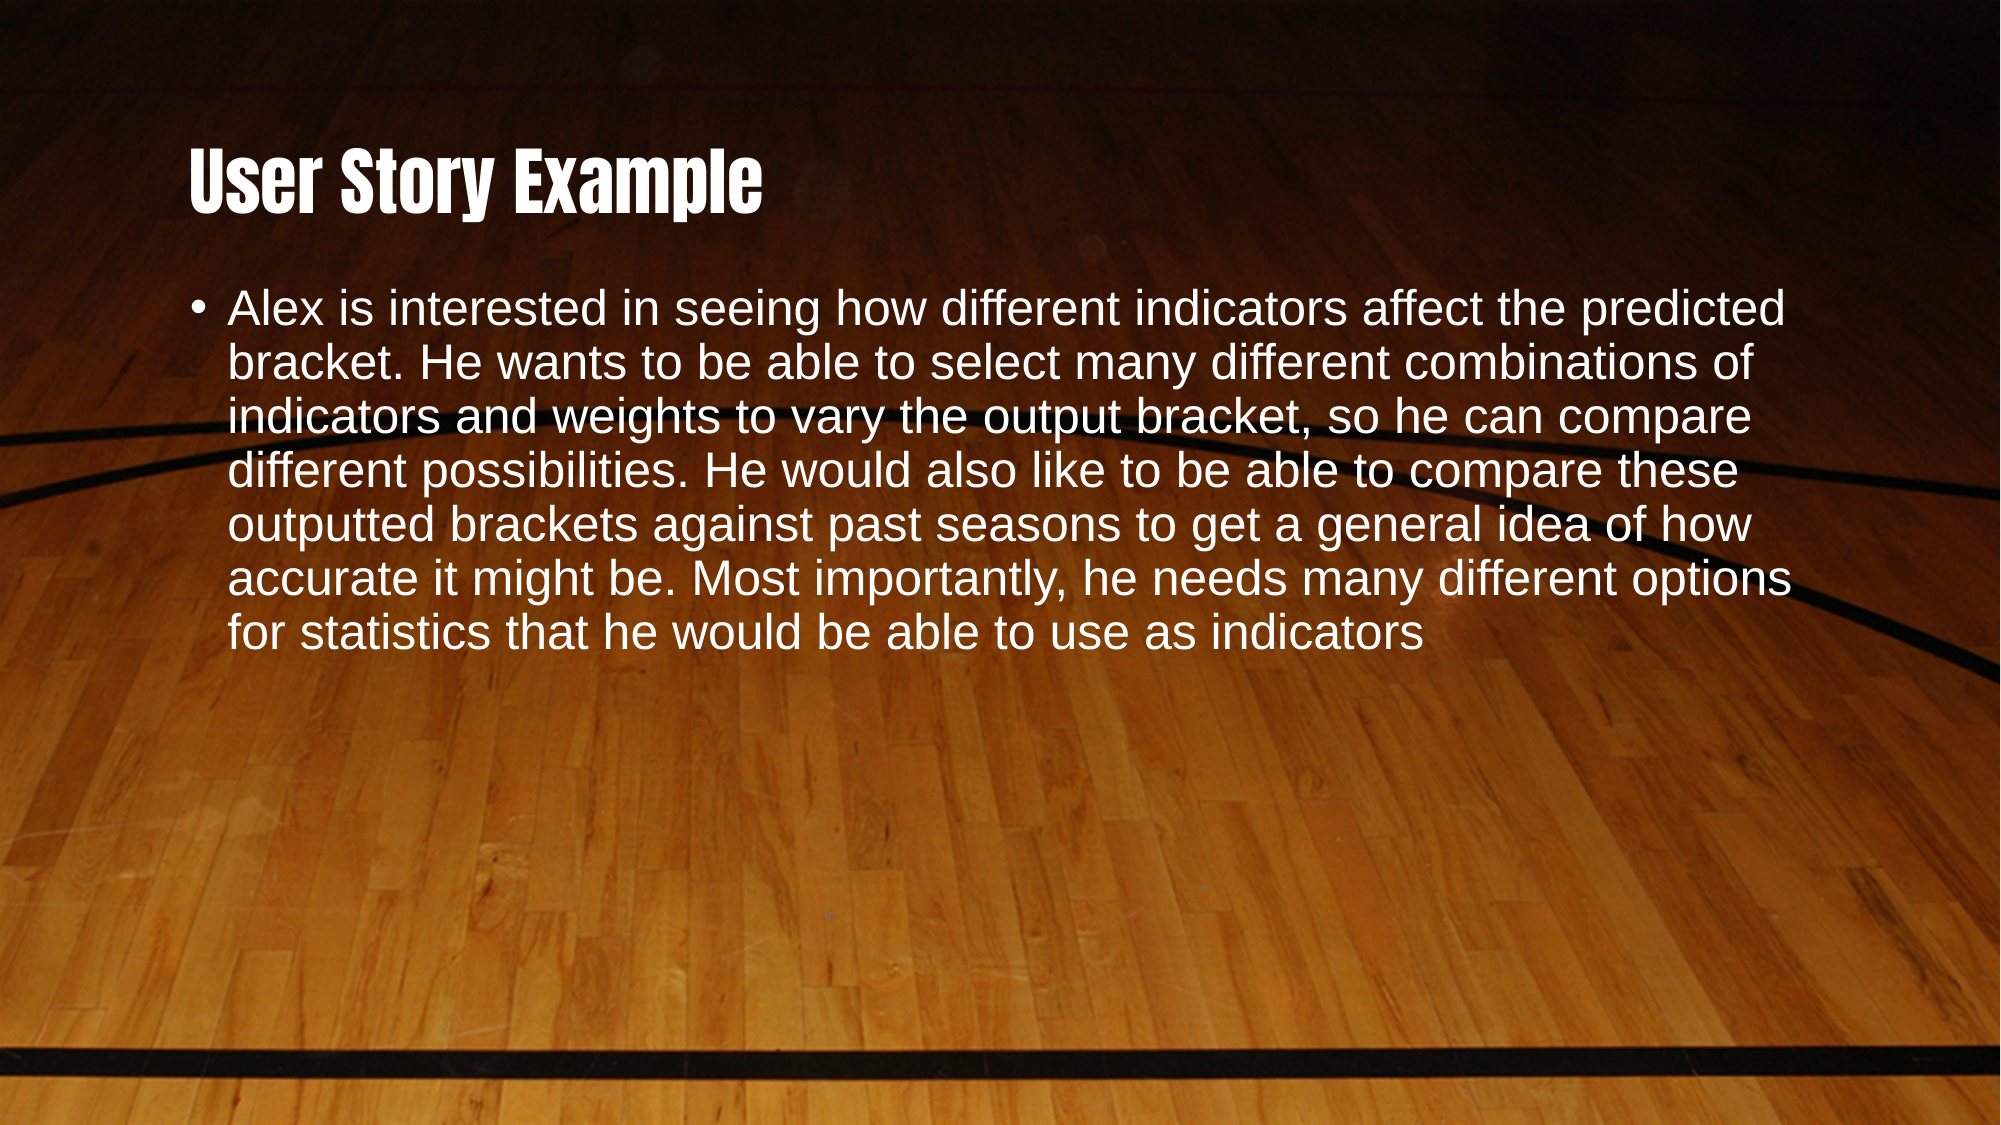

# User Story Example
Alex is interested in seeing how different indicators affect the predicted bracket. He wants to be able to select many different combinations of indicators and weights to vary the output bracket, so he can compare different possibilities. He would also like to be able to compare these outputted brackets against past seasons to get a general idea of how accurate it might be. Most importantly, he needs many different options for statistics that he would be able to use as indicators